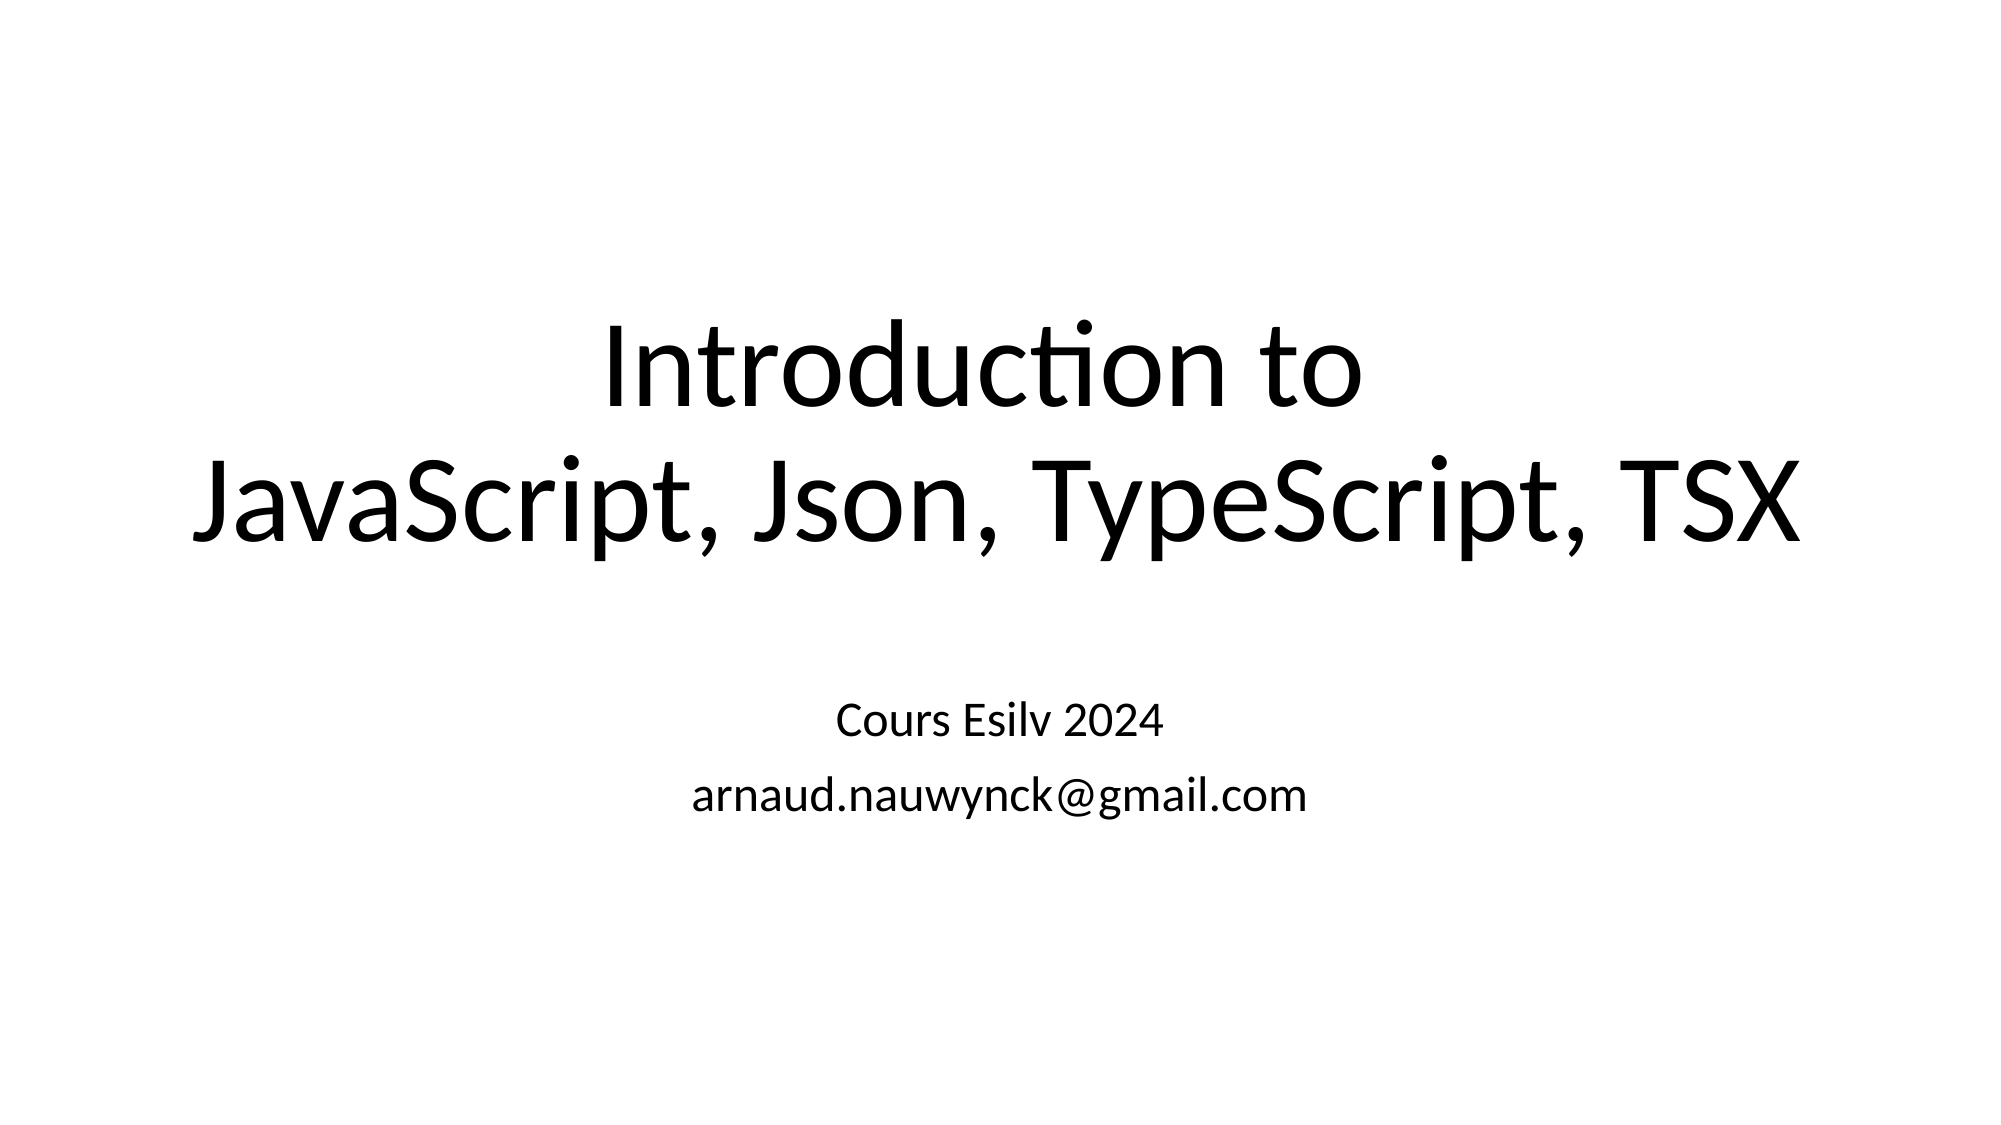

# Introduction to JavaScript, Json, TypeScript, TSX
Cours Esilv 2024
arnaud.nauwynck@gmail.com